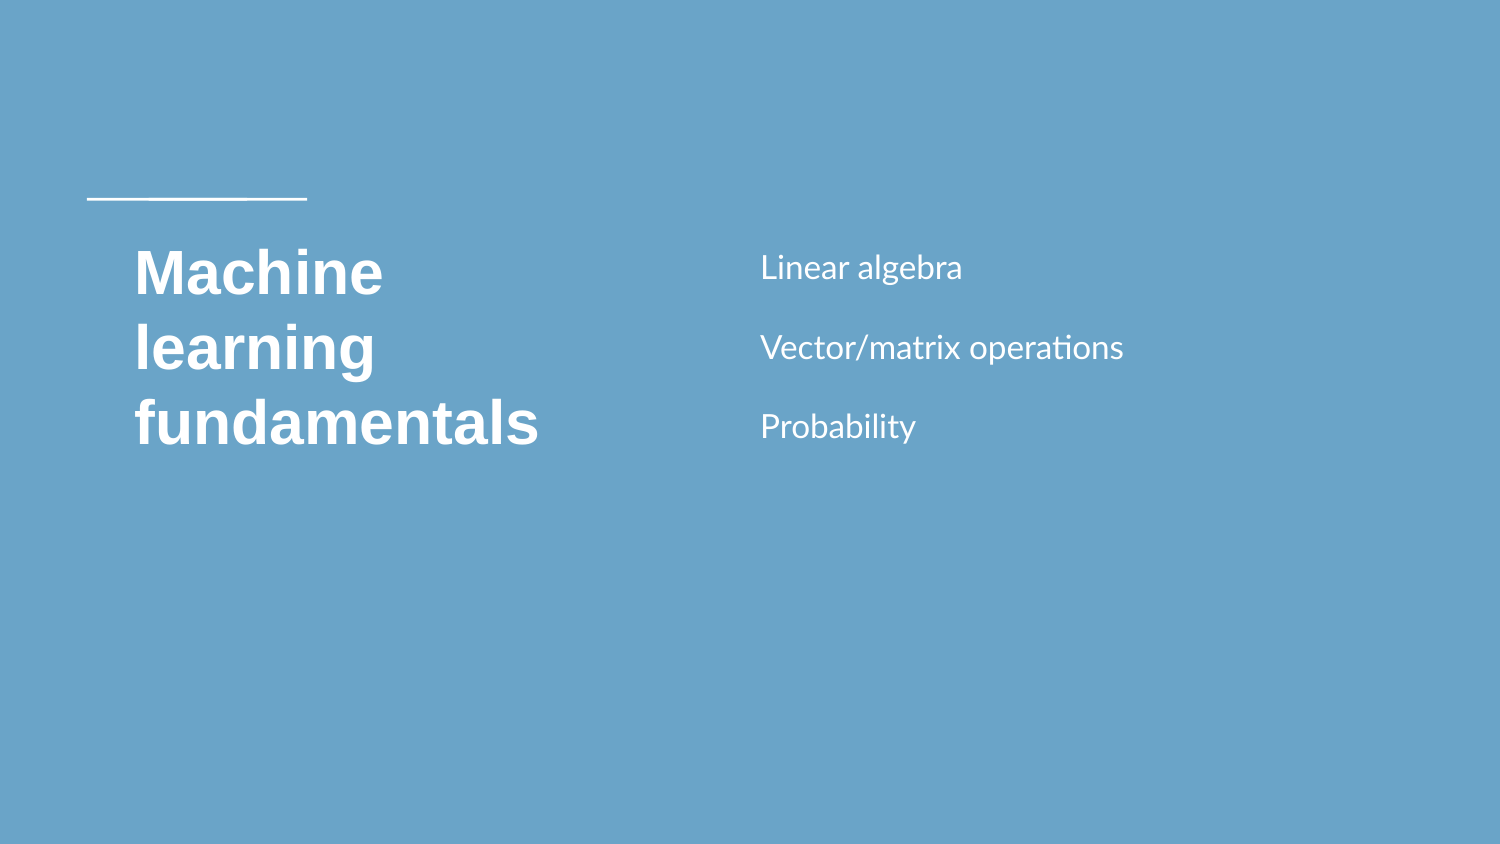

# Machine learning fundamentals
Linear algebra
Vector/matrix operations
Probability